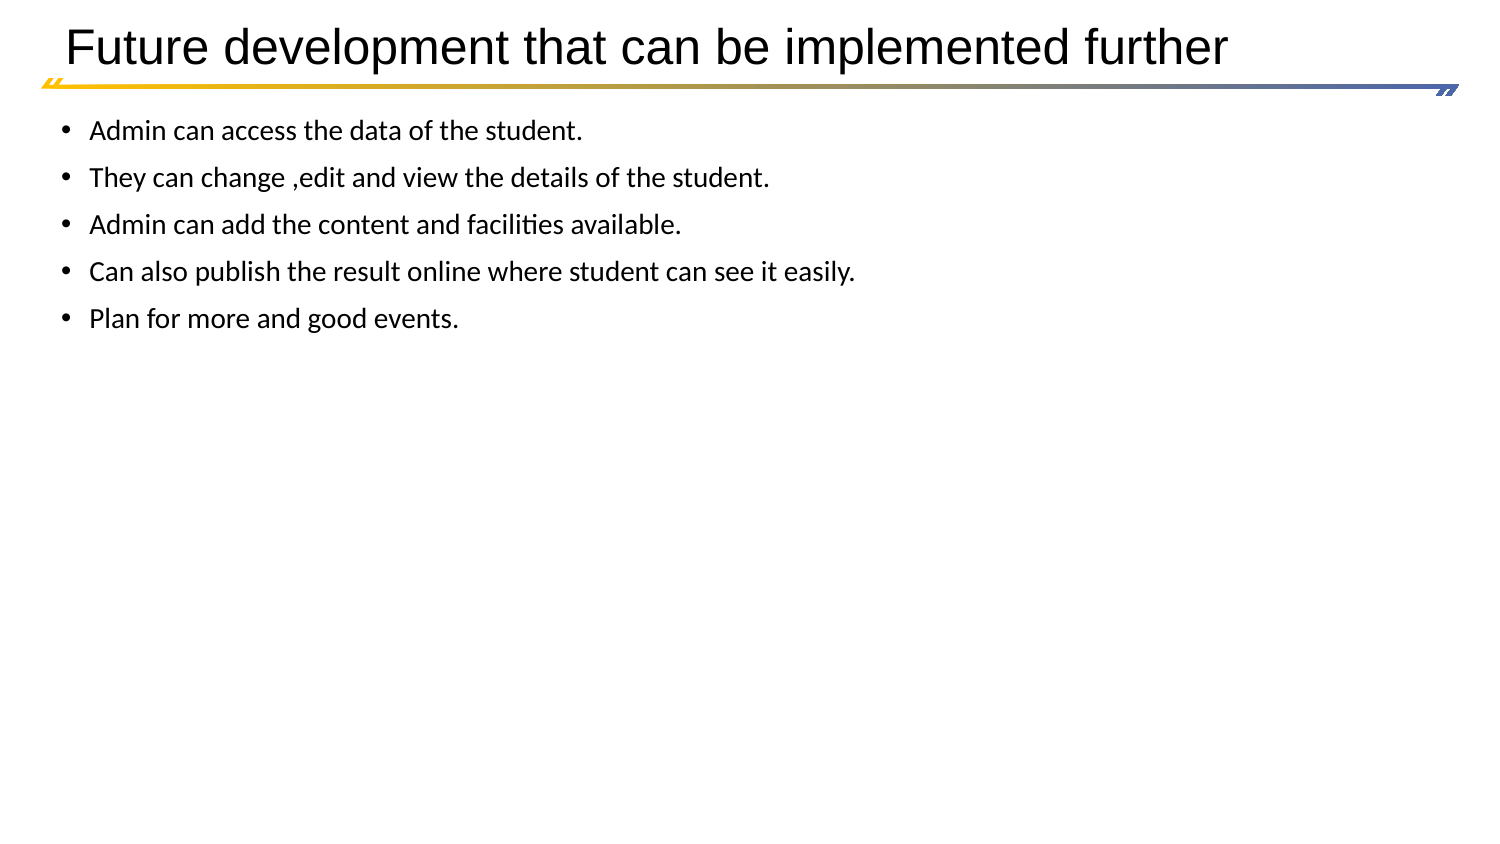

# Future development that can be implemented further
Admin can access the data of the student.
They can change ,edit and view the details of the student.
Admin can add the content and facilities available.
Can also publish the result online where student can see it easily.
Plan for more and good events.